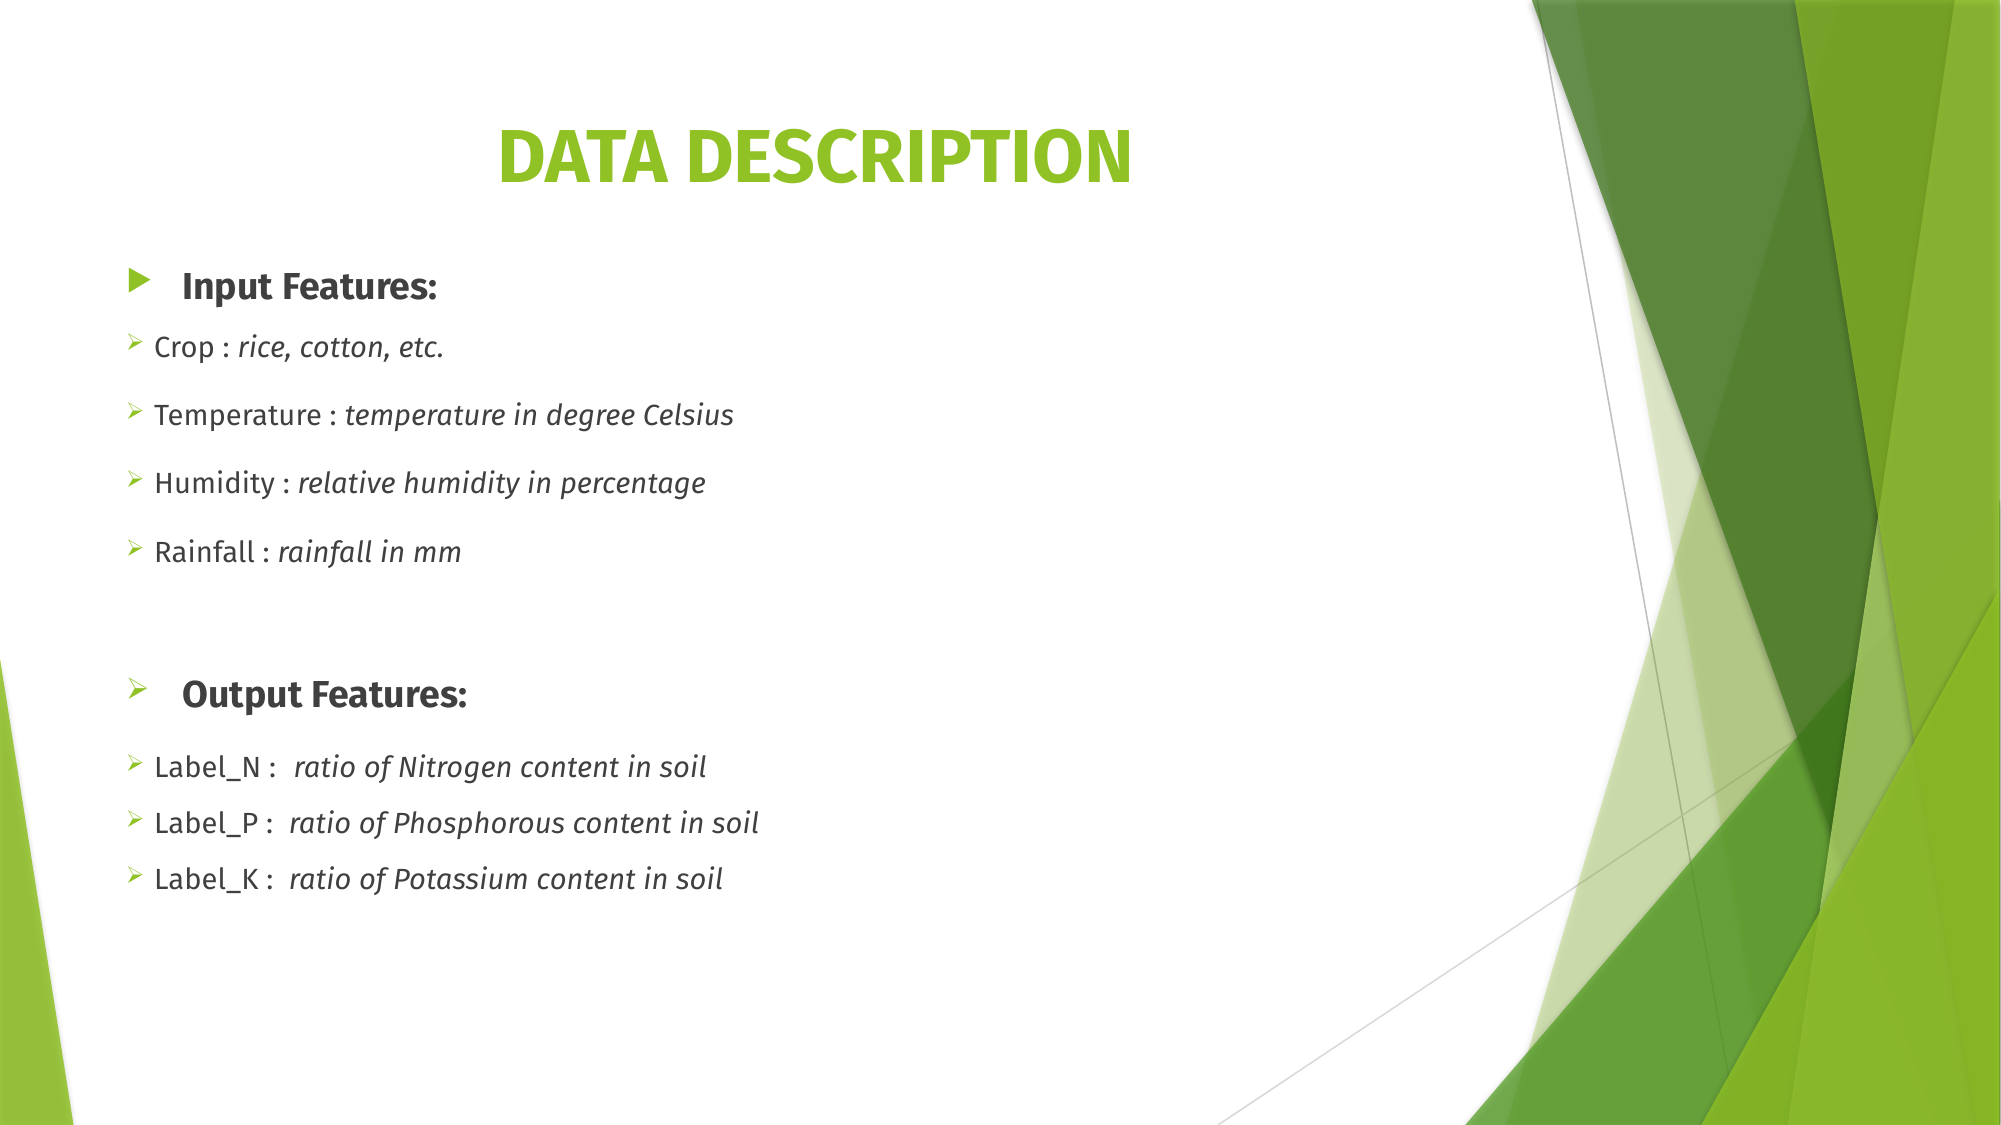

# DATA DESCRIPTION
Input Features:
Crop : rice, cotton, etc.
Temperature : temperature in degree Celsius
Humidity : relative humidity in percentage
Rainfall : rainfall in mm

Output Features:
Label_N : ratio of Nitrogen content in soil
Label_P :  ratio of Phosphorous content in soil
Label_K :  ratio of Potassium content in soil